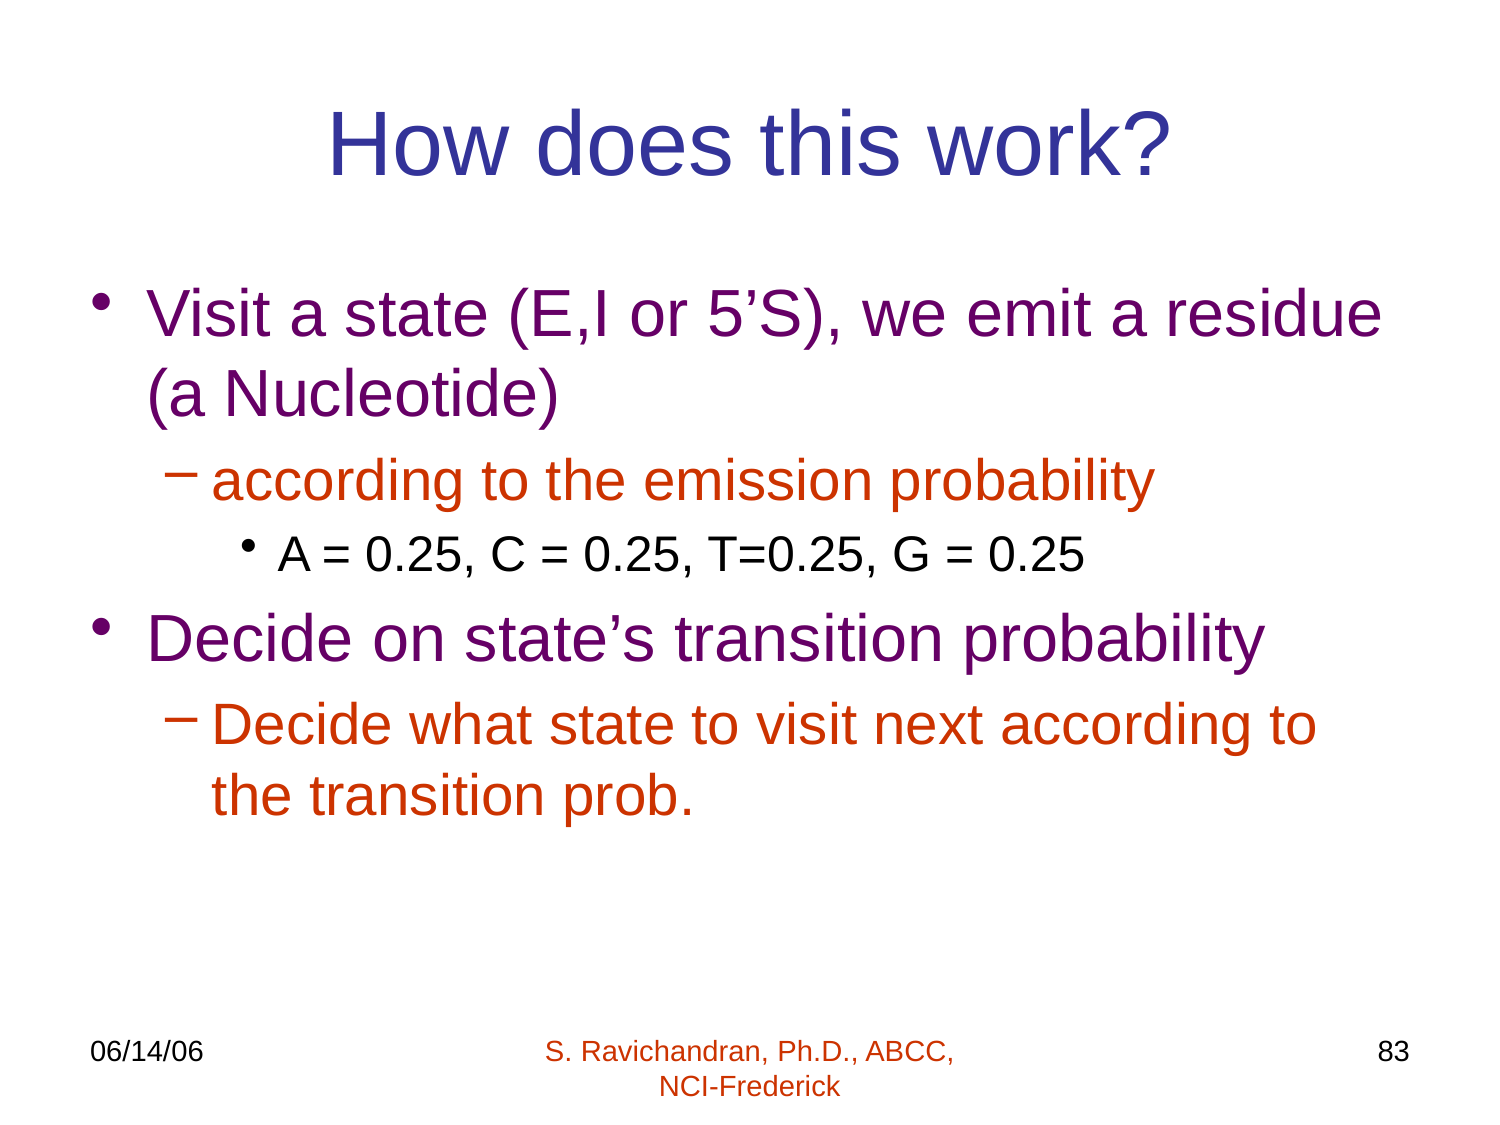

# How does this work?
Visit a state (E,I or 5’S), we emit a residue (a Nucleotide)
according to the emission probability
A = 0.25, C = 0.25, T=0.25, G = 0.25
Decide on state’s transition probability
Decide what state to visit next according to the transition prob.
06/14/06
S. Ravichandran, Ph.D., ABCC, NCI-Frederick
83